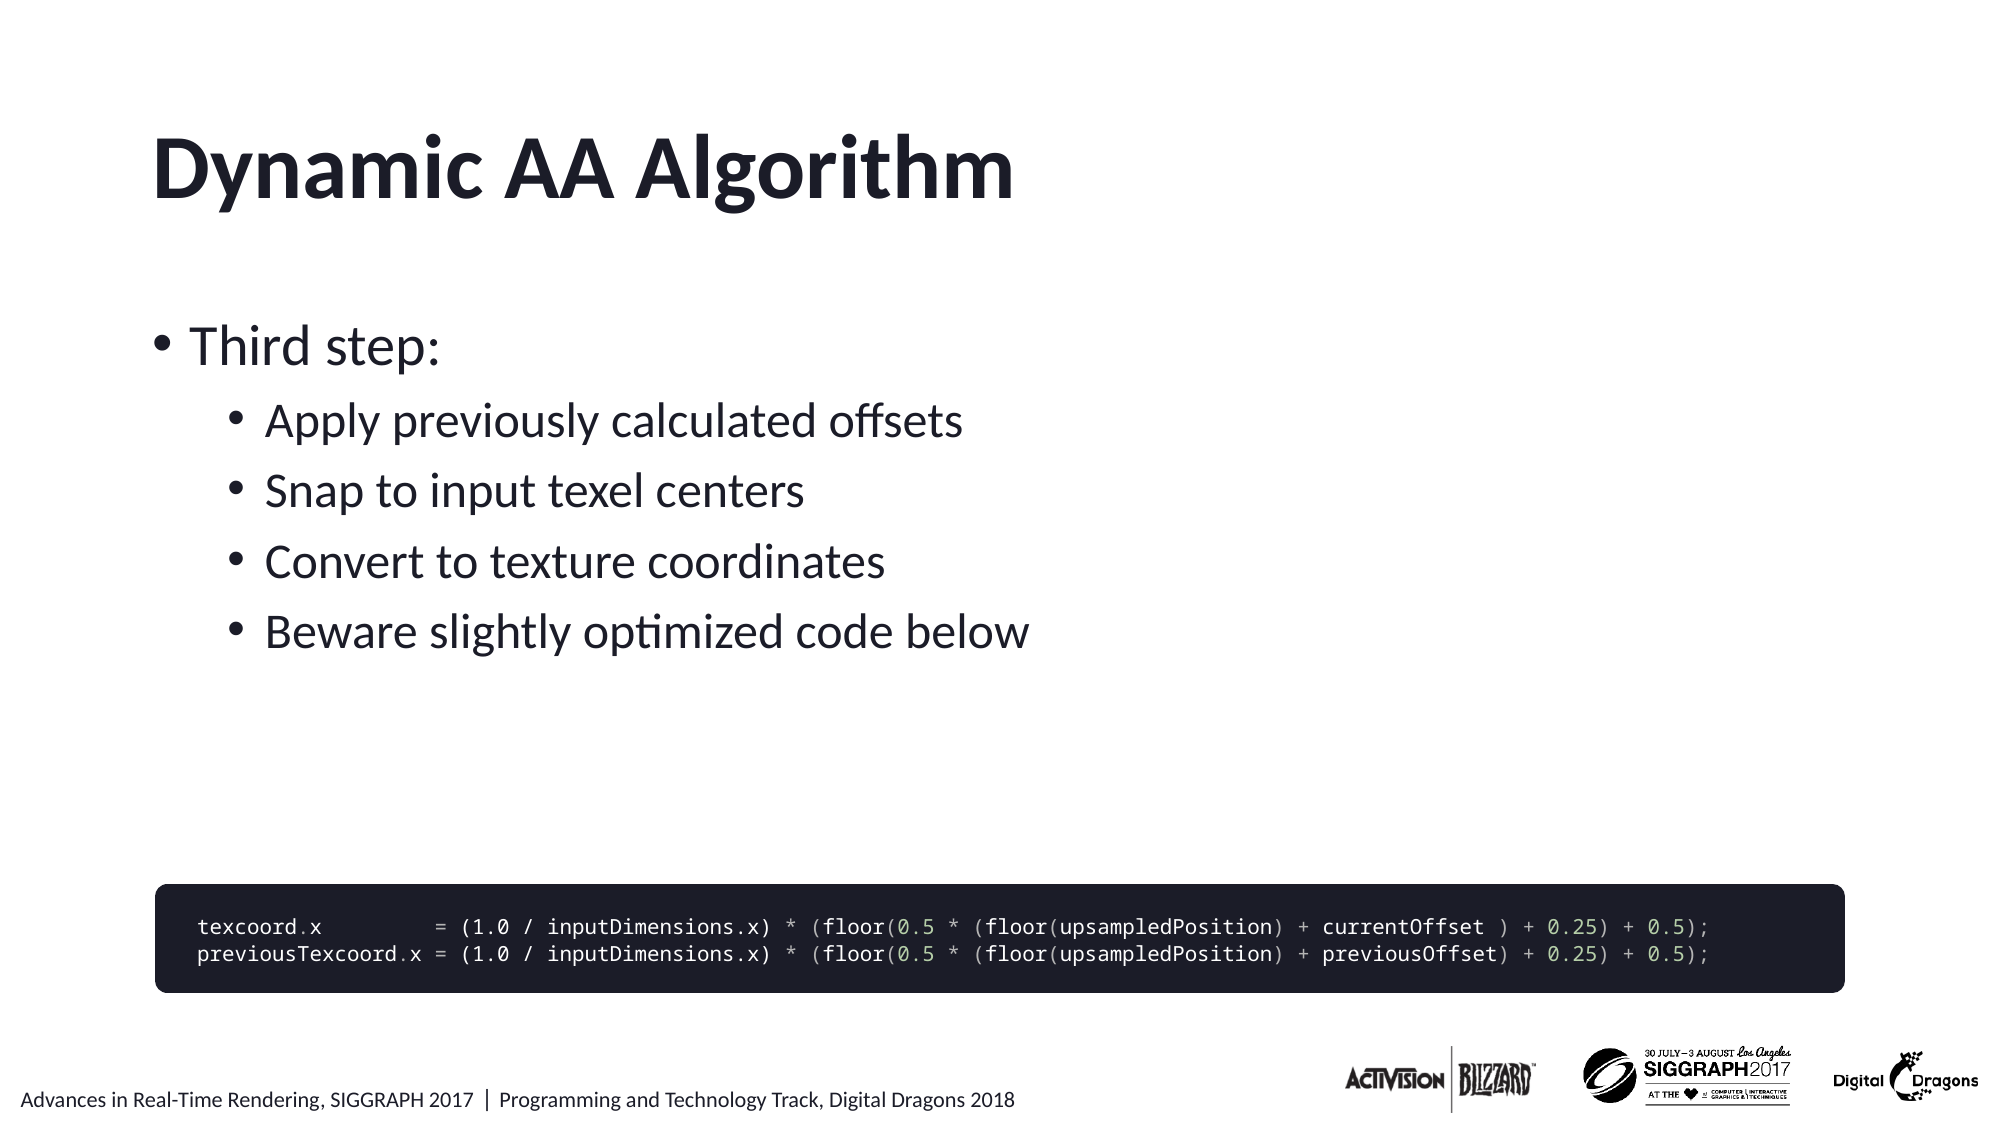

# Dynamic AA Algorithm
Third step:
Apply previously calculated offsets
Snap to input texel centers
Convert to texture coordinates
Beware slightly optimized code below
texcoord.x         = (1.0 / inputDimensions.x) * (floor(0.5 * (floor(upsampledPosition) + currentOffset ) + 0.25) + 0.5);
previousTexcoord.x = (1.0 / inputDimensions.x) * (floor(0.5 * (floor(upsampledPosition) + previousOffset) + 0.25) + 0.5);